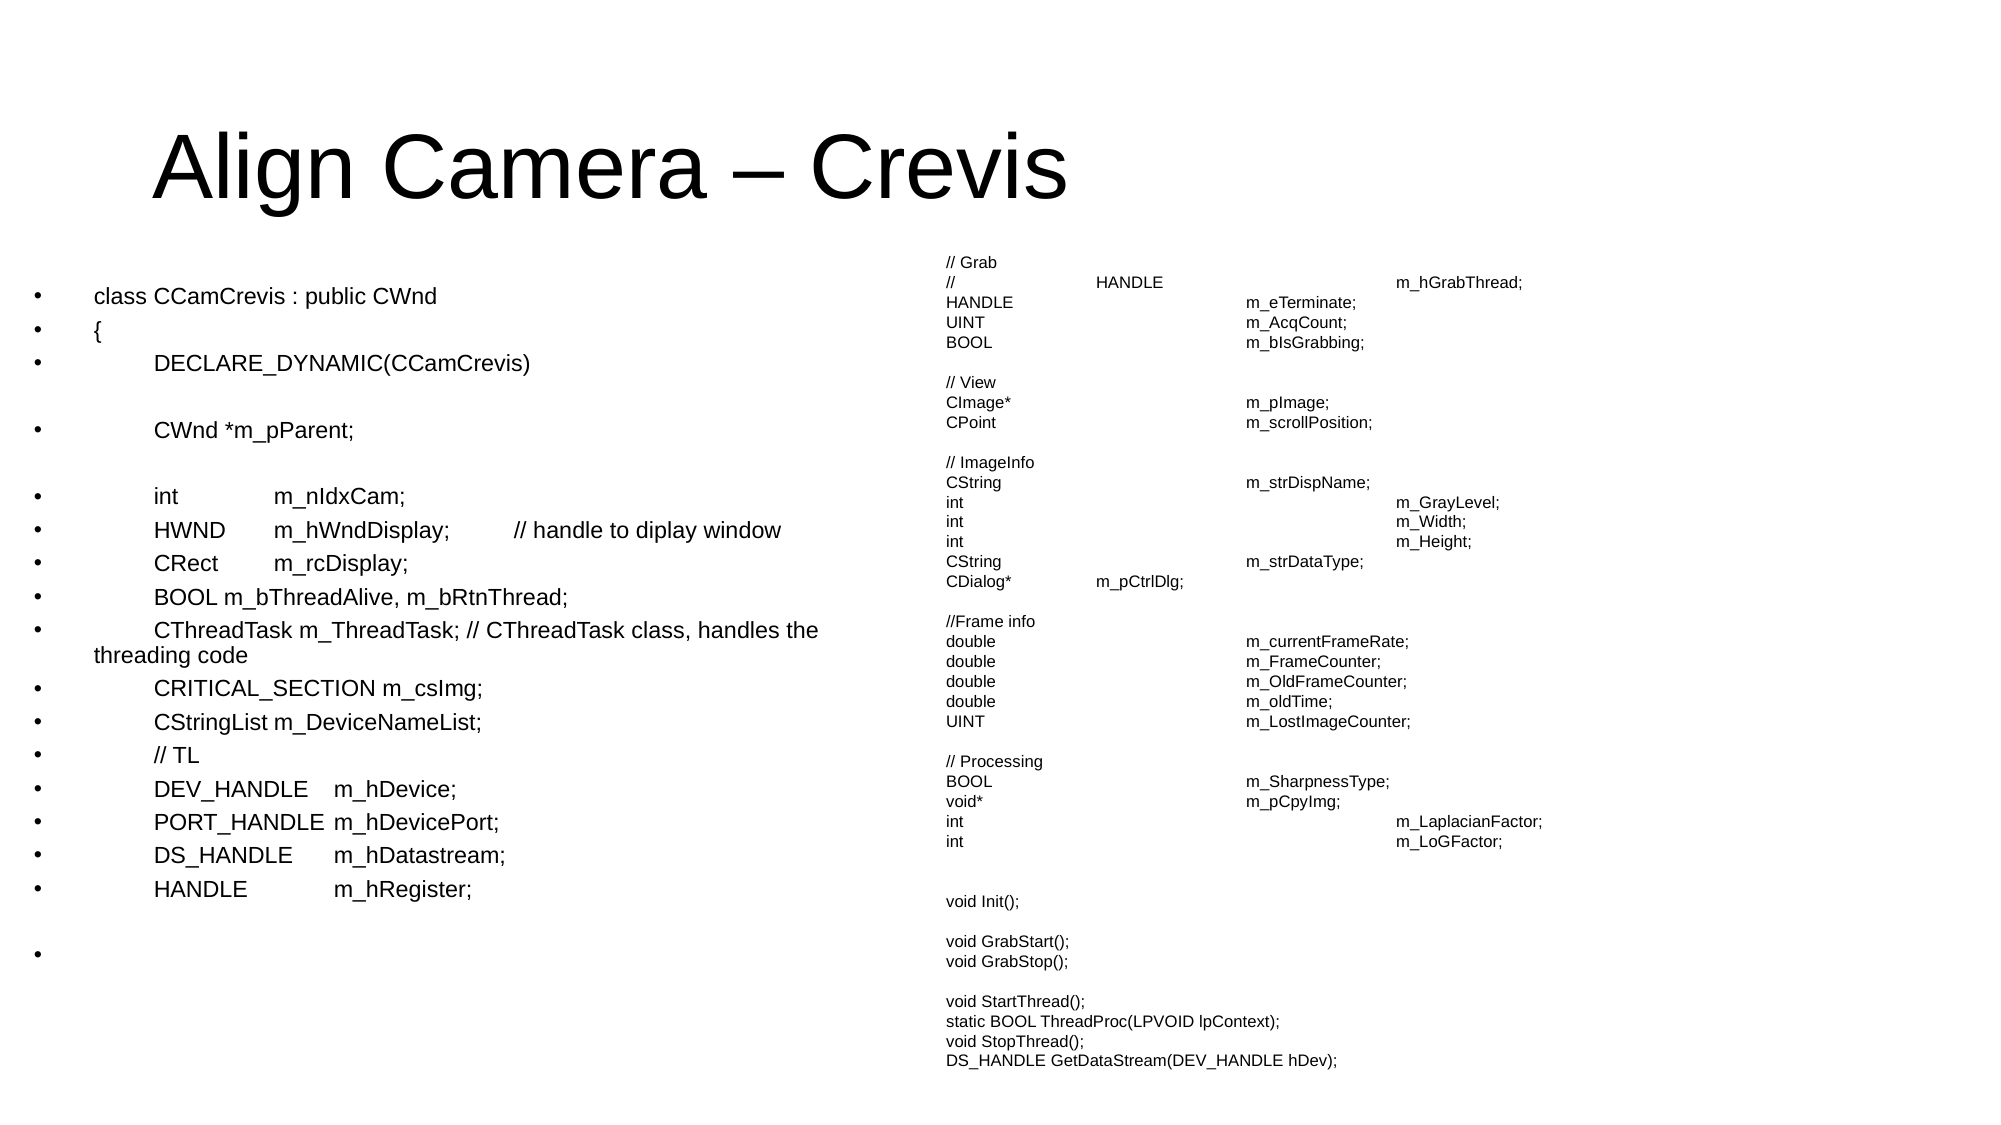

# Align Camera – Crevis
	// Grab
	//	HANDLE		m_hGrabThread;
	HANDLE		m_eTerminate;
	UINT		m_AcqCount;
	BOOL		m_bIsGrabbing;

	// View
	CImage*		m_pImage;
	CPoint		m_scrollPosition;

	// ImageInfo
	CString		m_strDispName;
	int			m_GrayLevel;
	int			m_Width;
	int			m_Height;
	CString		m_strDataType;
	CDialog*	m_pCtrlDlg;

	//Frame info
	double		m_currentFrameRate;
	double		m_FrameCounter;
	double		m_OldFrameCounter;
	double		m_oldTime;
	UINT		m_LostImageCounter;

	// Processing
	BOOL		m_SharpnessType;
	void*		m_pCpyImg;
	int			m_LaplacianFactor;
	int			m_LoGFactor;

	void Init();

	void GrabStart();
	void GrabStop();

	void StartThread();
	static BOOL ThreadProc(LPVOID lpContext);
	void StopThread();
	DS_HANDLE GetDataStream(DEV_HANDLE hDev);

class CCamCrevis : public CWnd
{
	DECLARE_DYNAMIC(CCamCrevis)

	CWnd *m_pParent;

	int		m_nIdxCam;
	HWND	m_hWndDisplay;		// handle to diplay window
	CRect	m_rcDisplay;
	BOOL m_bThreadAlive, m_bRtnThread;
	CThreadTask m_ThreadTask; // CThreadTask class, handles the threading code
	CRITICAL_SECTION m_csImg;
	CStringList	m_DeviceNameList;
	// TL
	DEV_HANDLE	m_hDevice;
	PORT_HANDLE	m_hDevicePort;
	DS_HANDLE	m_hDatastream;
	HANDLE		m_hRegister;